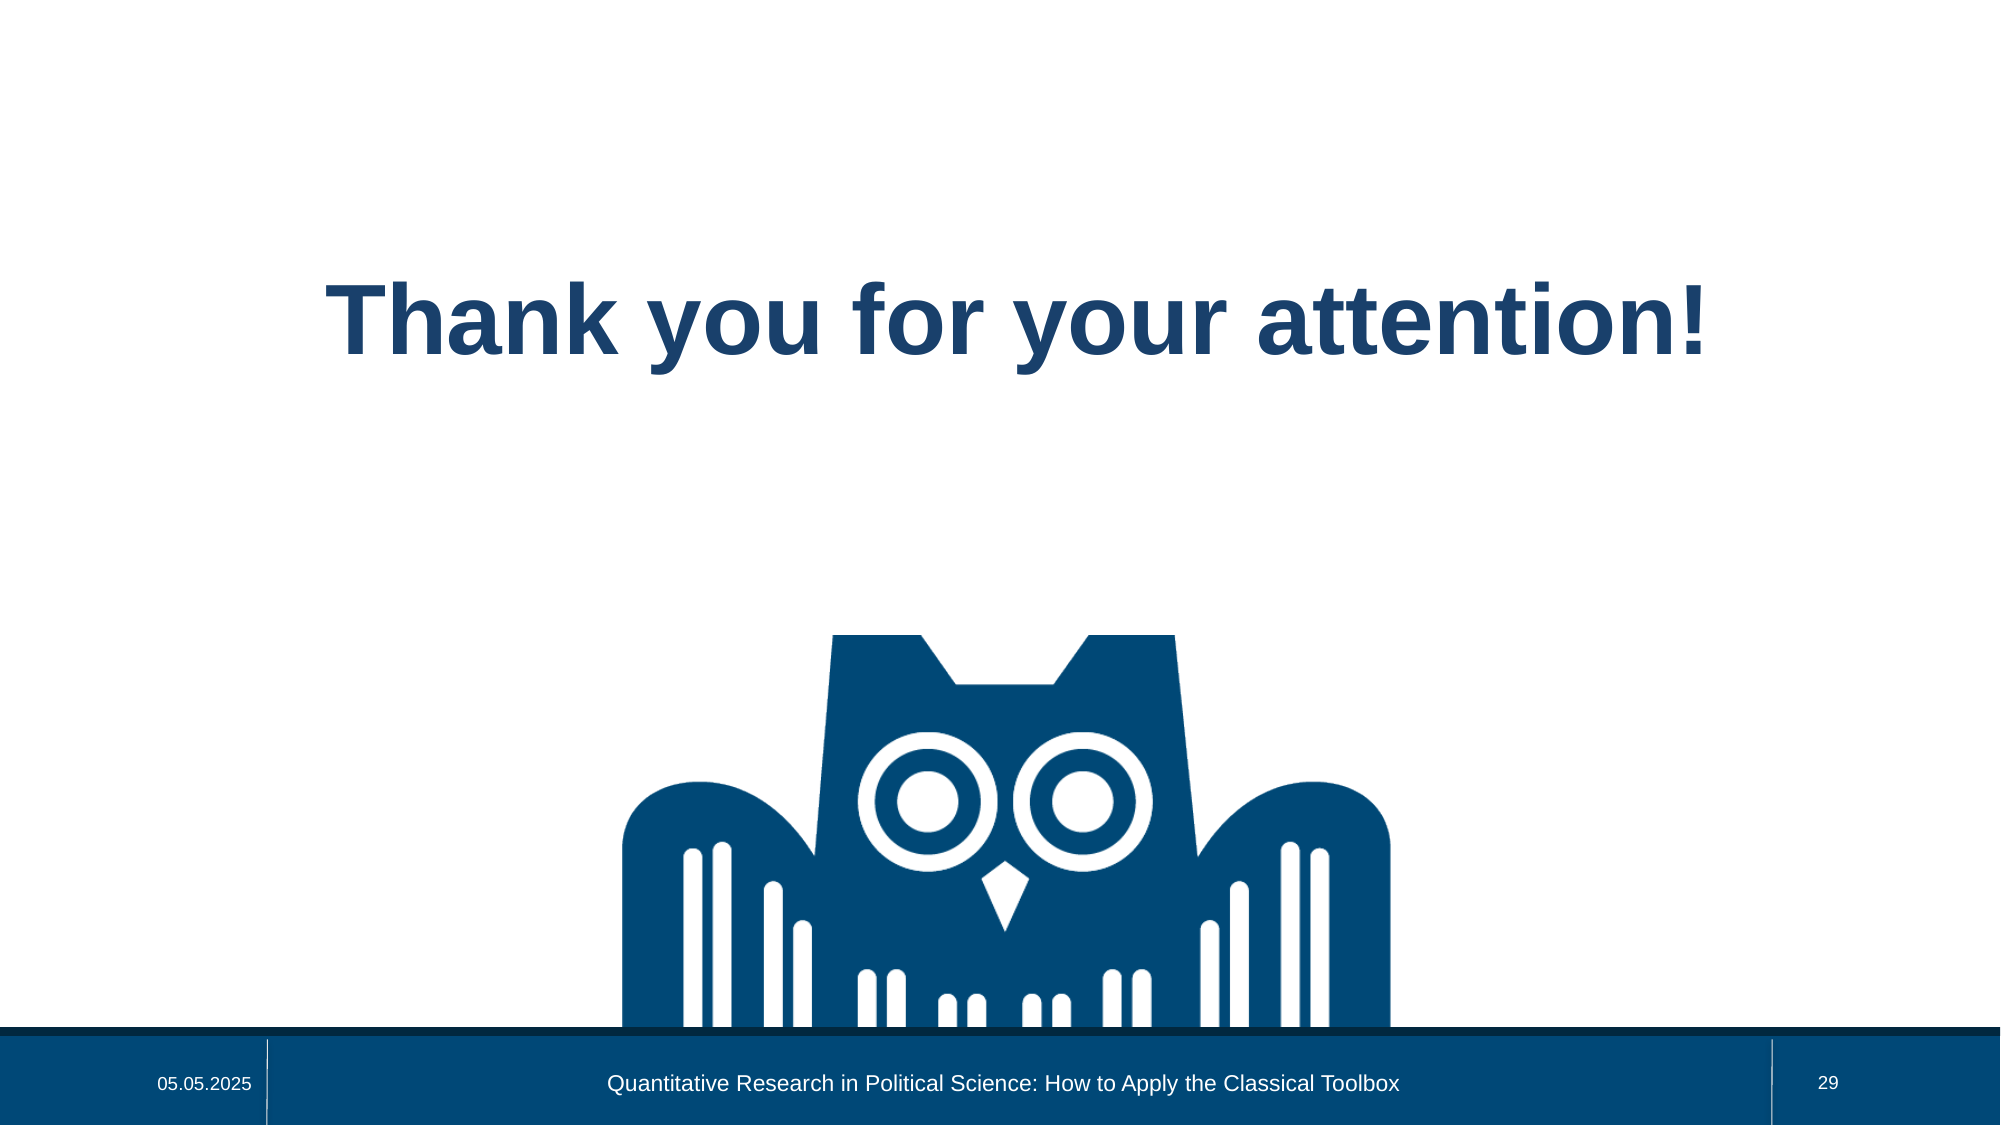

# Thank you for your attention!
Quantitative Research in Political Science: How to Apply the Classical Toolbox
29
05.05.2025